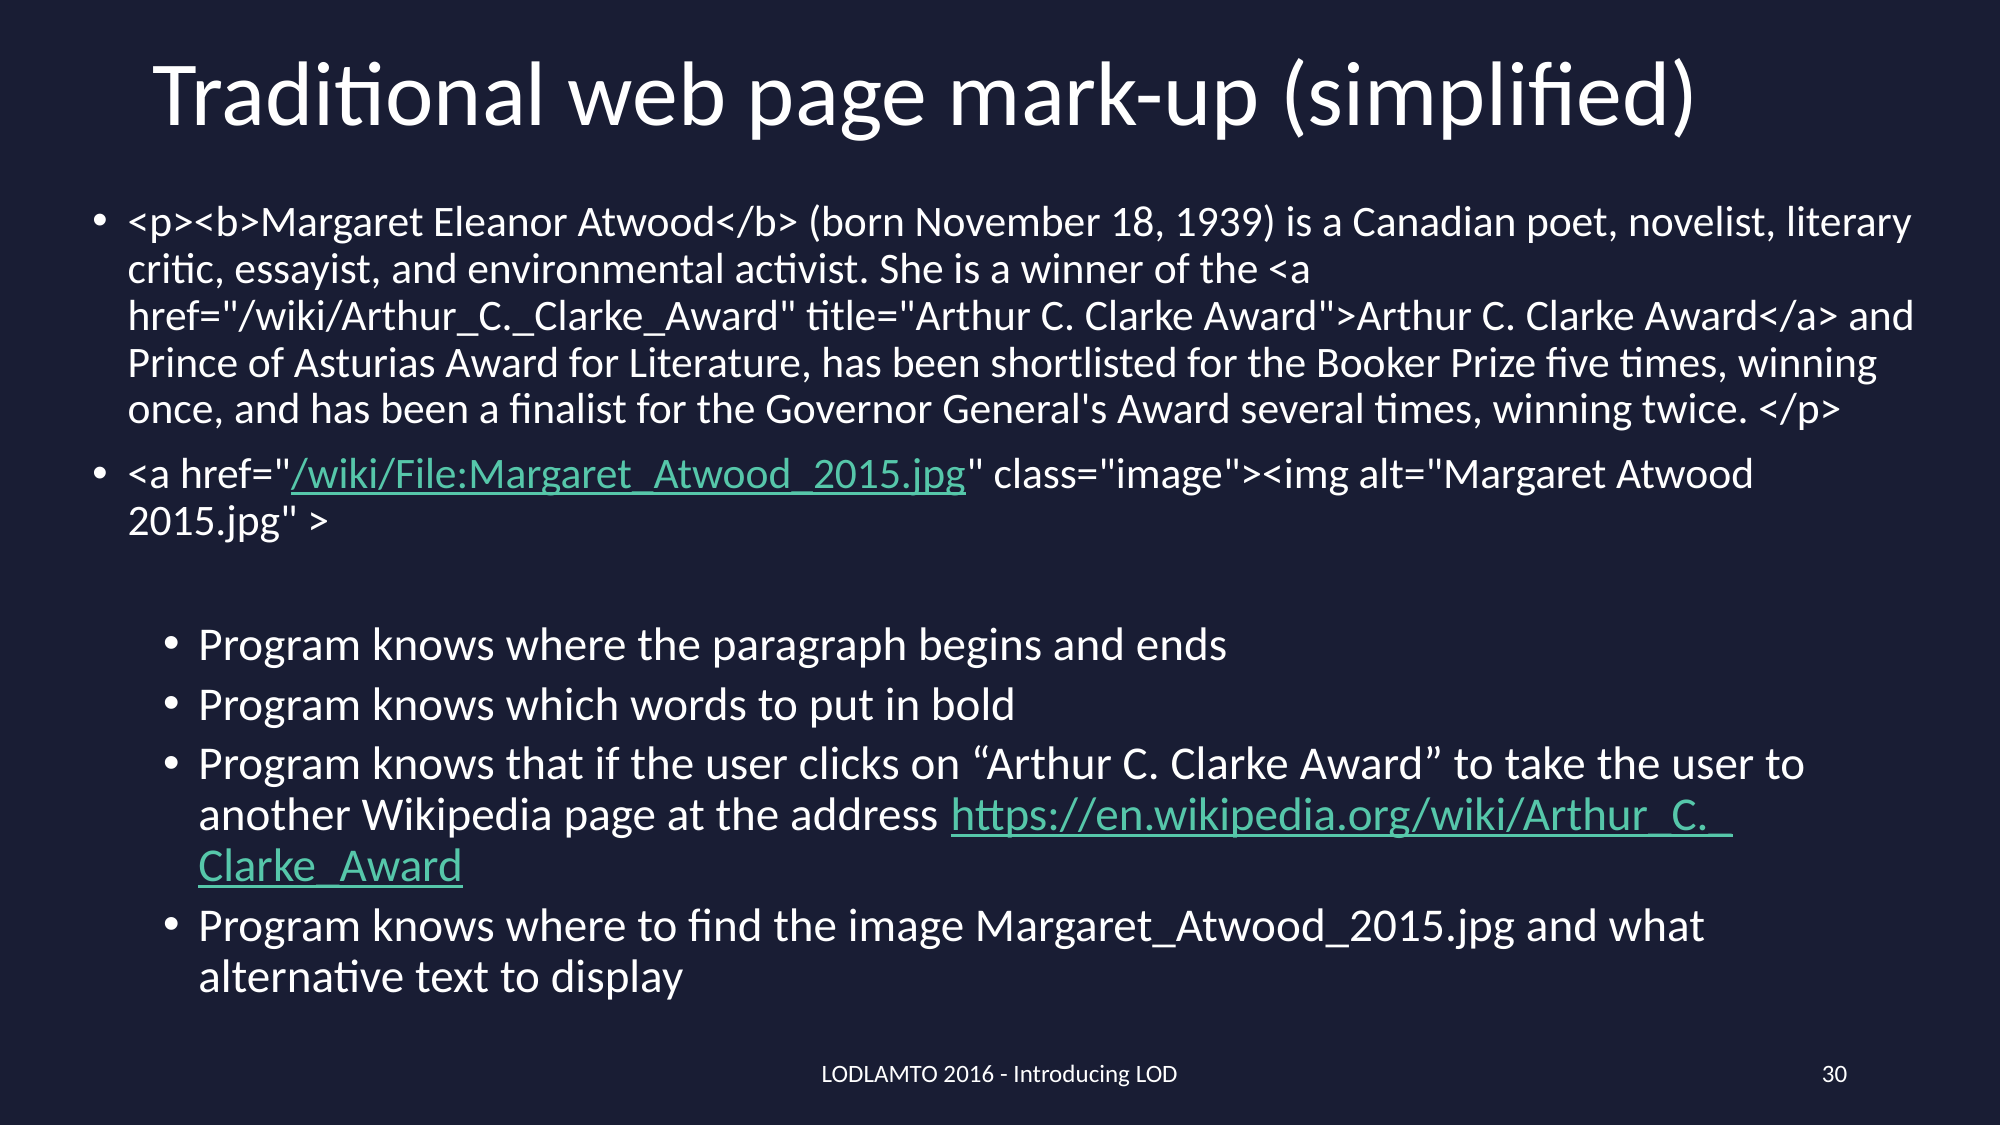

# Traditional web page mark-up (simplified)
<p><b>Margaret Eleanor Atwood</b> (born November 18, 1939) is a Canadian poet, novelist, literary critic, essayist, and environmental activist. She is a winner of the <a href="/wiki/Arthur_C._Clarke_Award" title="Arthur C. Clarke Award">Arthur C. Clarke Award</a> and Prince of Asturias Award for Literature, has been shortlisted for the Booker Prize five times, winning once, and has been a finalist for the Governor General's Award several times, winning twice. </p>
<a href="/wiki/File:Margaret_Atwood_2015.jpg" class="image"><img alt="Margaret Atwood 2015.jpg" >

Program knows where the paragraph begins and ends
Program knows which words to put in bold
Program knows that if the user clicks on “Arthur C. Clarke Award” to take the user to another Wikipedia page at the address https://en.wikipedia.org/wiki/Arthur_C._Clarke_Award
Program knows where to find the image Margaret_Atwood_2015.jpg and what alternative text to display
LODLAMTO 2016 - Introducing LOD
30